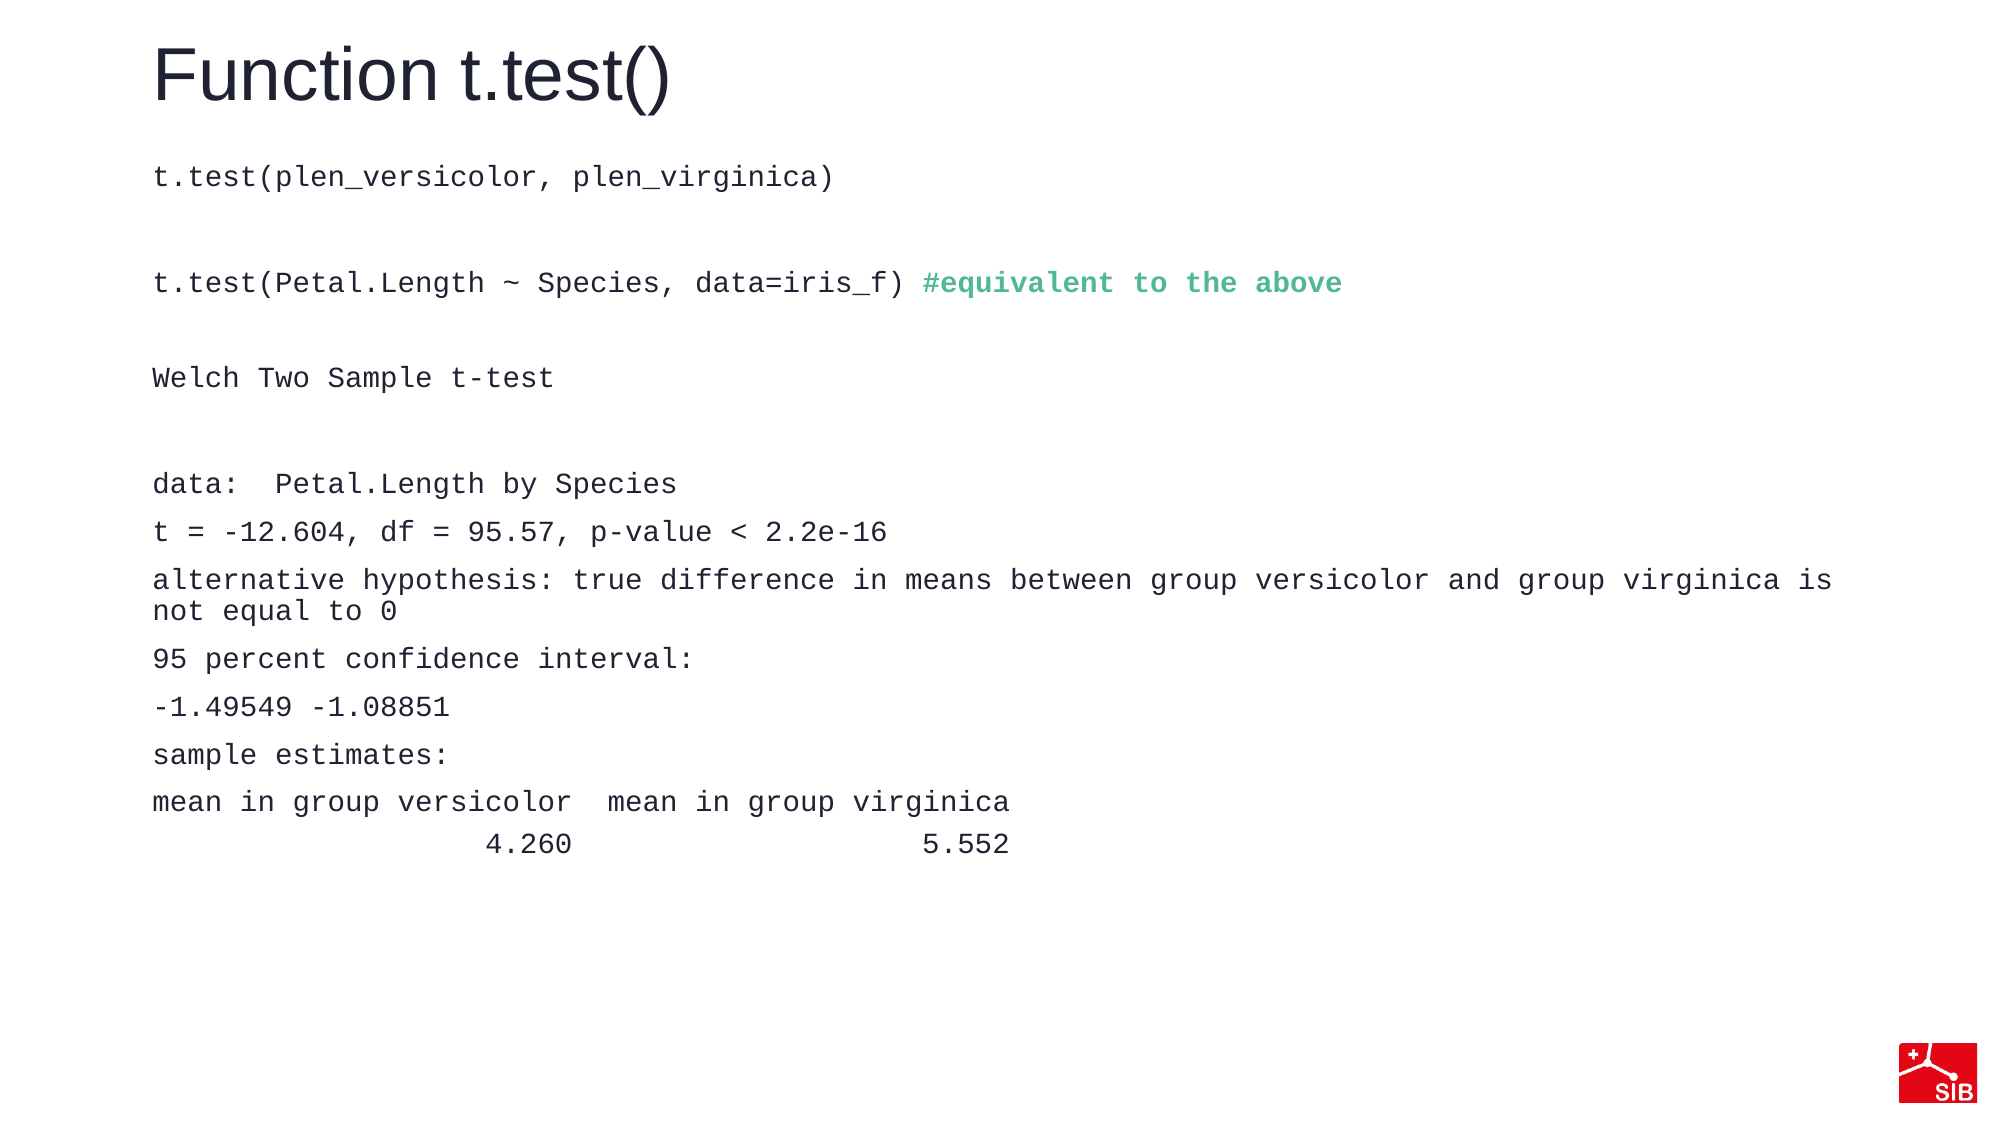

# Function t.test()
t.test(plen_versicolor, plen_virginica)

t.test(Petal.Length ~ Species, data=iris_f) #equivalent to the above

Welch Two Sample t-test

data:  Petal.Length by Species
t = -12.604, df = 95.57, p-value < 2.2e-16
alternative hypothesis: true difference in means between group versicolor and group virginica is not equal to 0
95 percent confidence interval:
-1.49549 -1.08851
sample estimates:
mean in group versicolor  mean in group virginica
                   4.260                    5.552